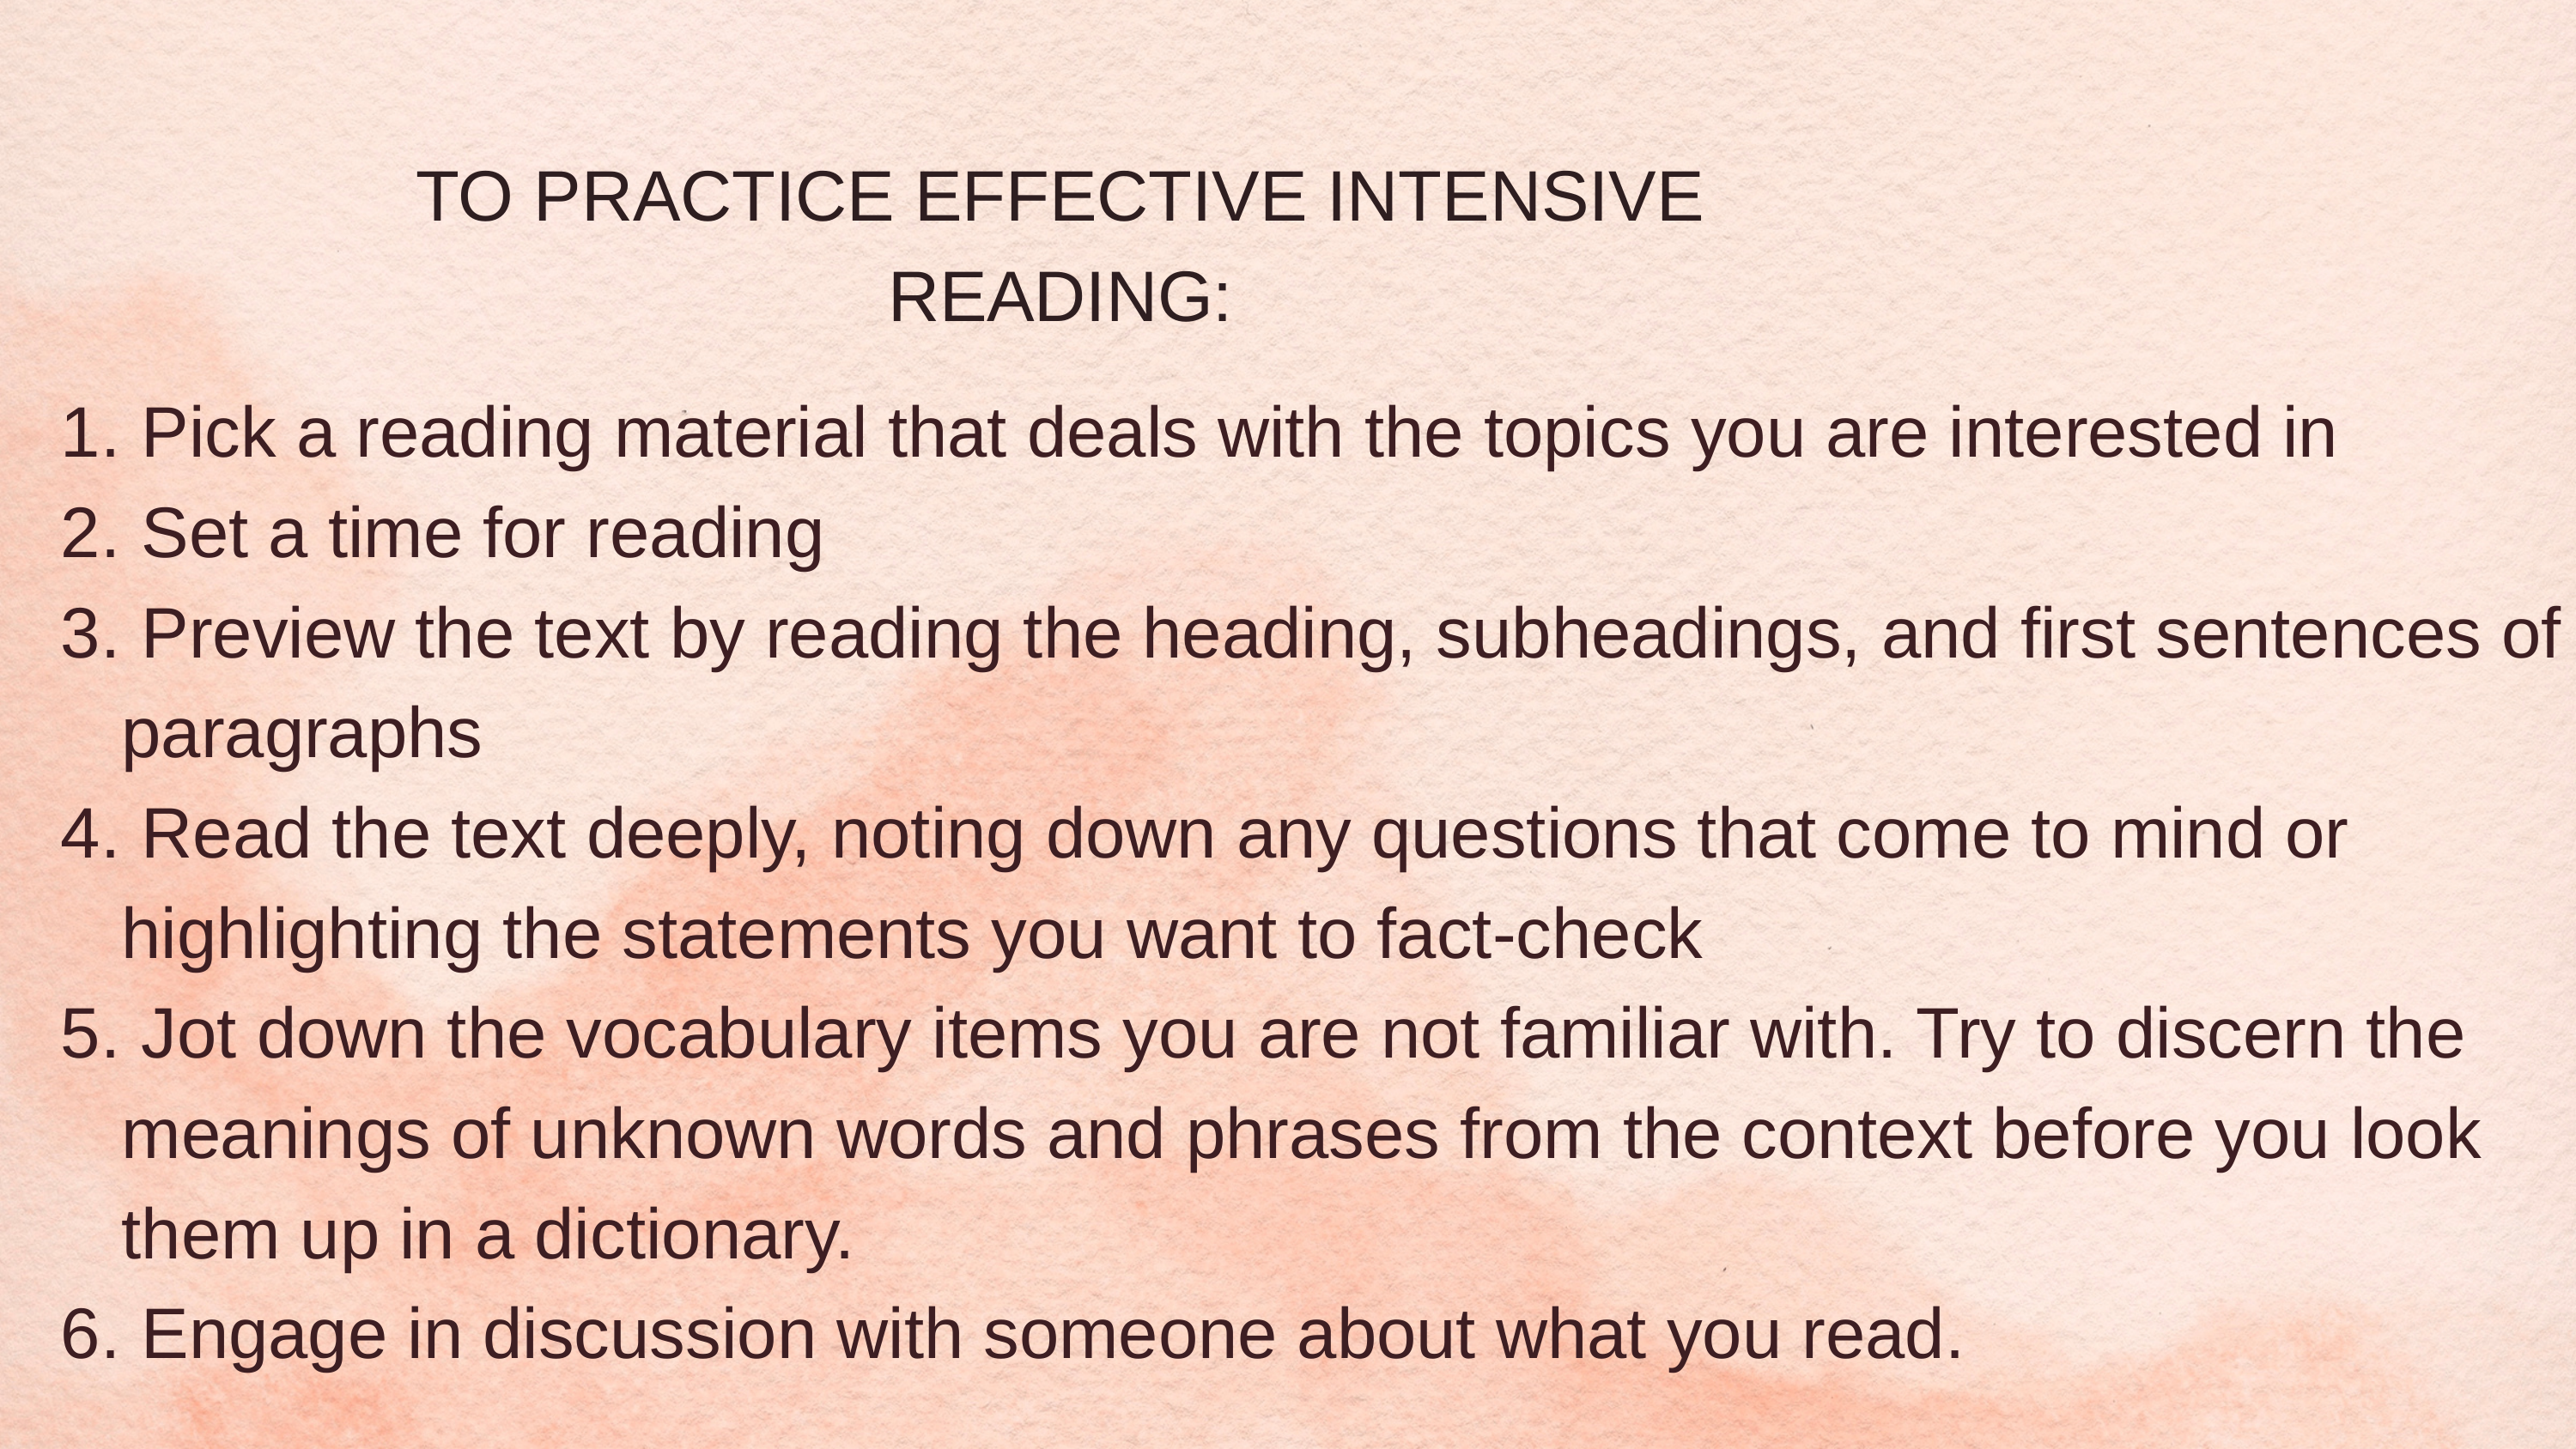

TO PRACTICE EFFECTIVE INTENSIVE READING:
 Pick a reading material that deals with the topics you are interested in
 Set a time for reading
 Preview the text by reading the heading, subheadings, and first sentences of paragraphs
 Read the text deeply, noting down any questions that come to mind or highlighting the statements you want to fact-check
 Jot down the vocabulary items you are not familiar with. Try to discern the meanings of unknown words and phrases from the context before you look them up in a dictionary.
 Engage in discussion with someone about what you read.